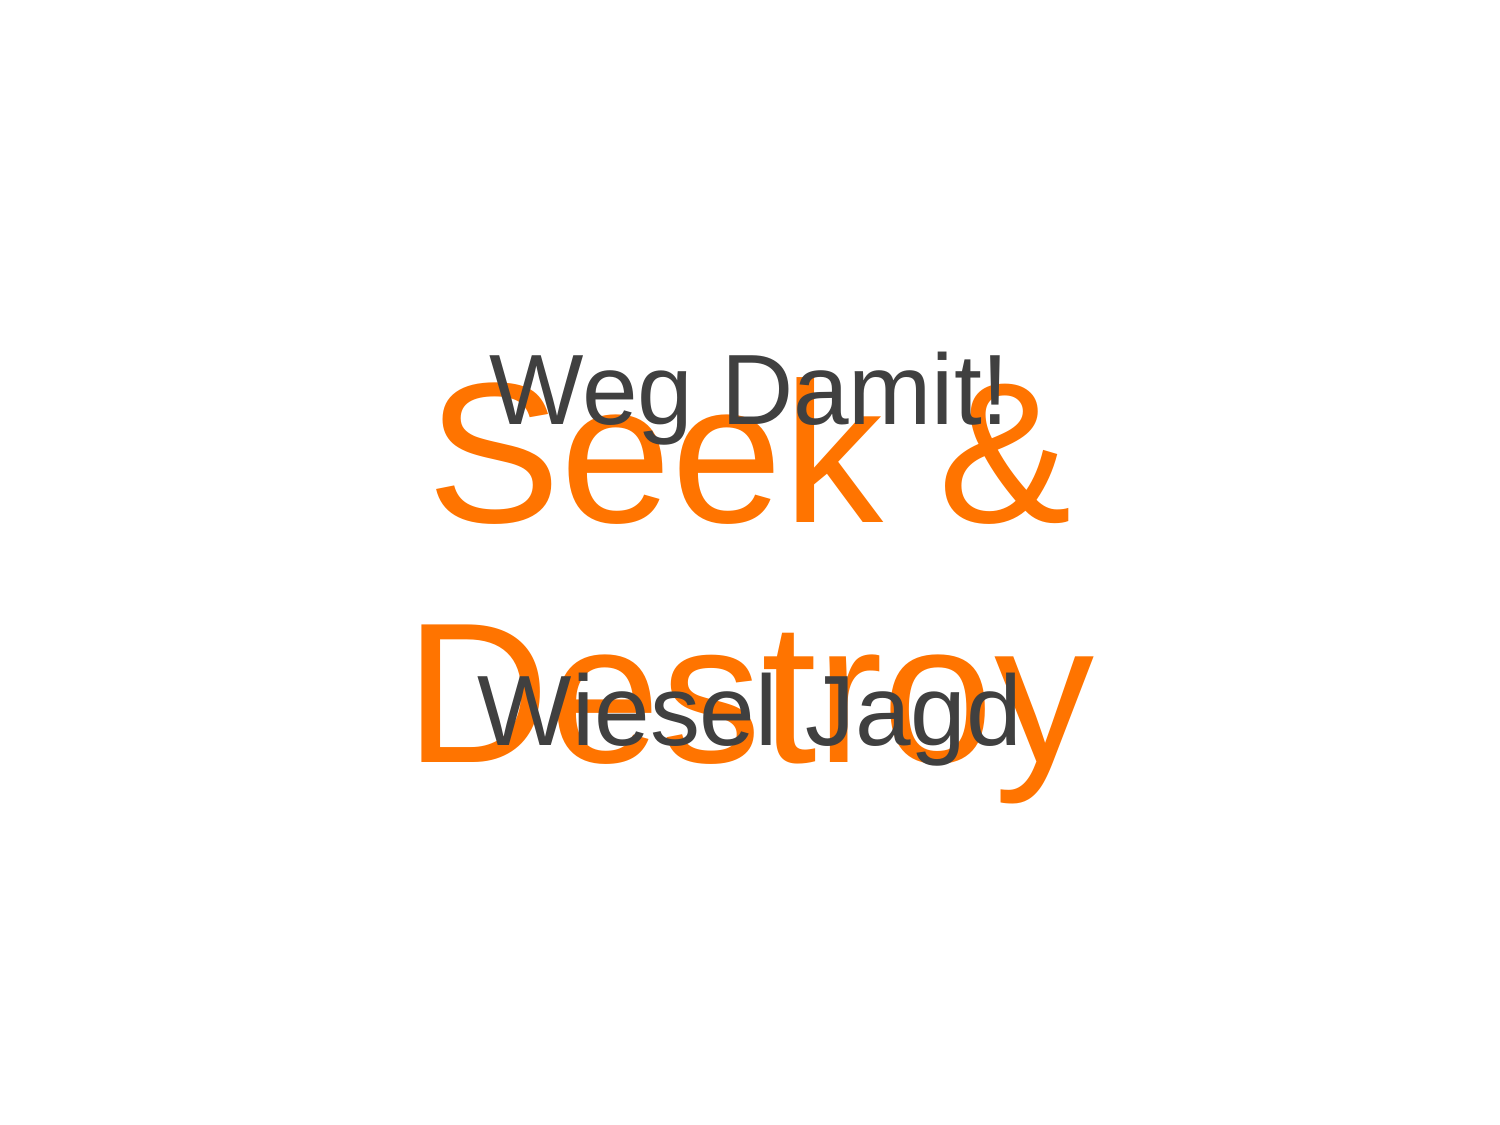

Weg Damit!
# Seek & Destroy
Wiesel Jagd